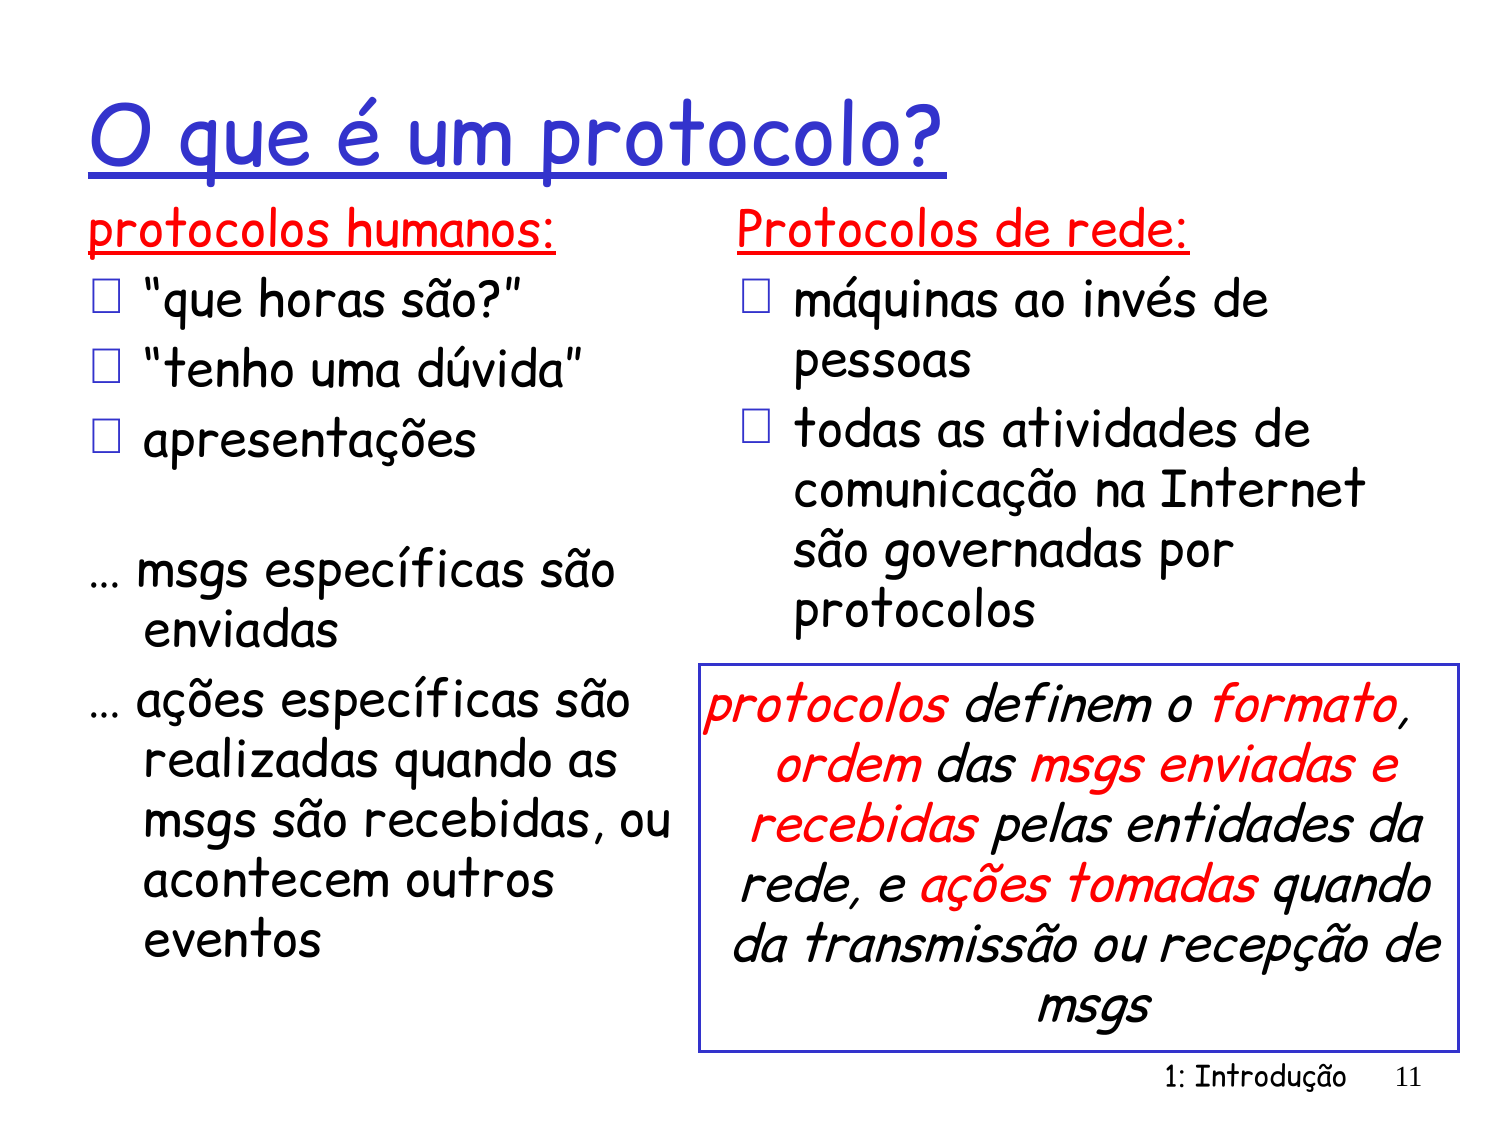

O que é um protocolo?
protocolos humanos:
“que horas são?”
“tenho uma dúvida”
apresentações

… msgs específicas são enviadas
… ações específicas são realizadas quando as msgs são recebidas, ou acontecem outros eventos
Protocolos de rede:
máquinas ao invés de pessoas
todas as atividades de comunicação na Internet são governadas por protocolos
protocolos definem o formato, ordem das msgs enviadas e recebidas pelas entidades da rede, e ações tomadas quando da transmissão ou recepção de  msgs

# 1: Introdução
11